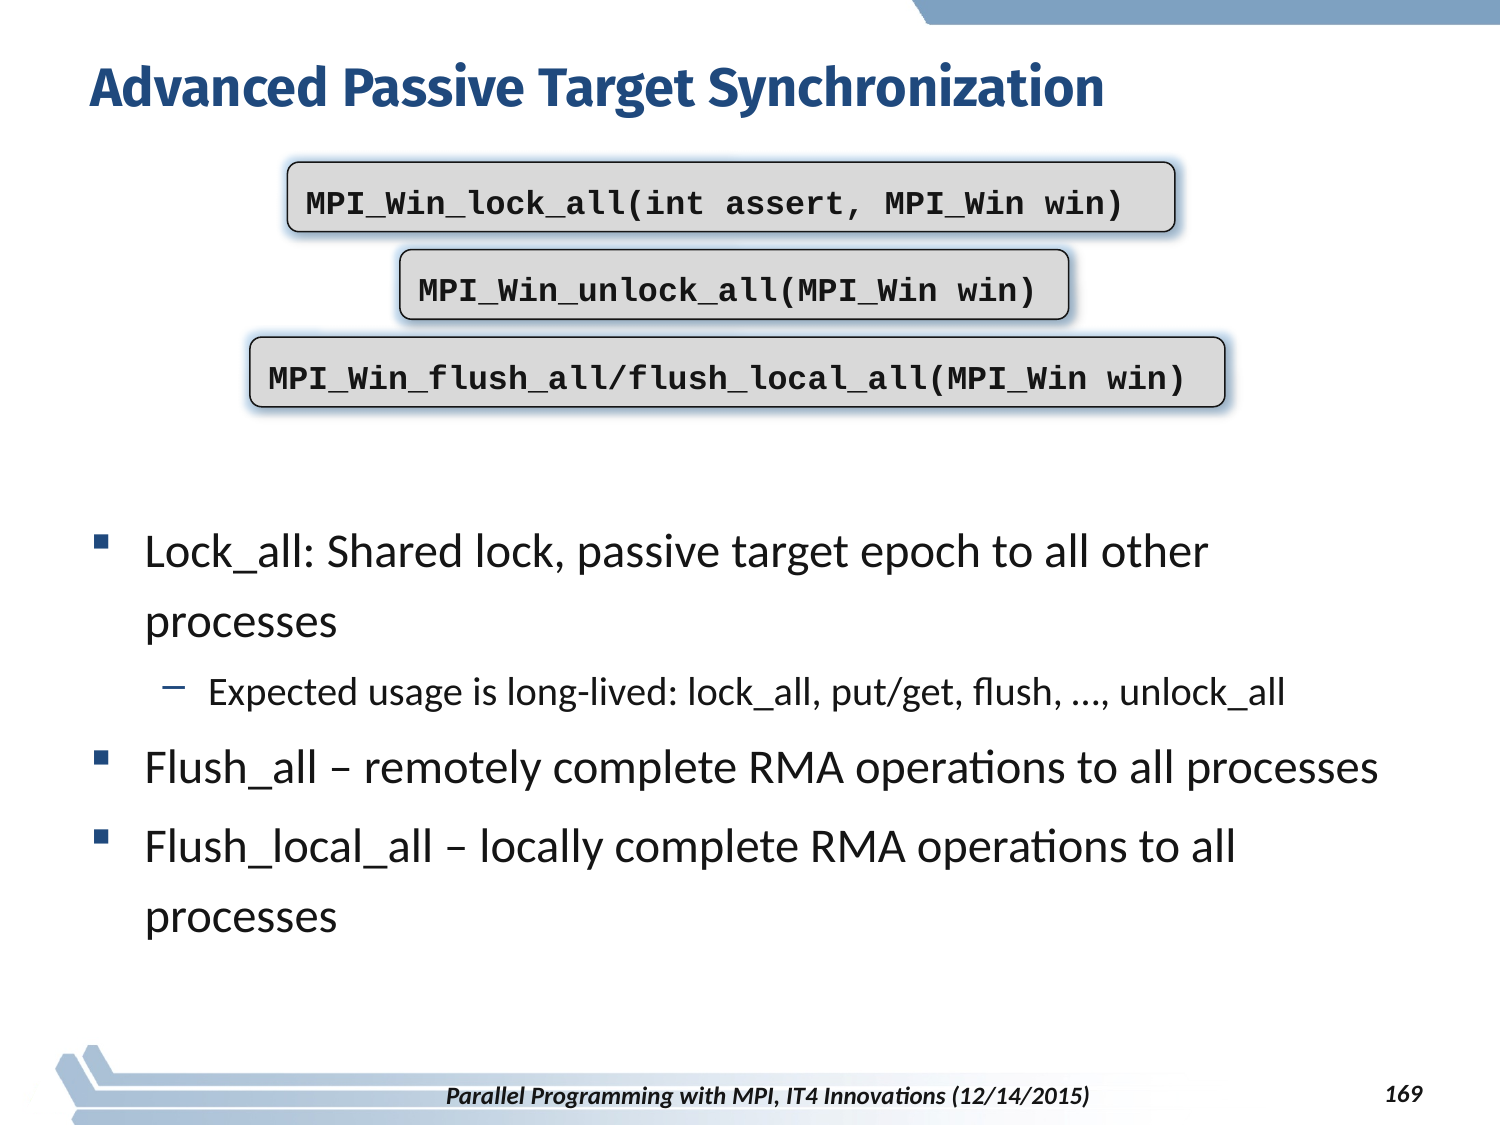

# Advanced Passive Target Synchronization
MPI_Win_lock_all(int assert, MPI_Win win)
MPI_Win_unlock_all(MPI_Win win)
MPI_Win_flush_all/flush_local_all(MPI_Win win)
Lock_all: Shared lock, passive target epoch to all other processes
Expected usage is long-lived: lock_all, put/get, flush, …, unlock_all
Flush_all – remotely complete RMA operations to all processes
Flush_local_all – locally complete RMA operations to all processes
169
Parallel Programming with MPI, IT4 Innovations (12/14/2015)